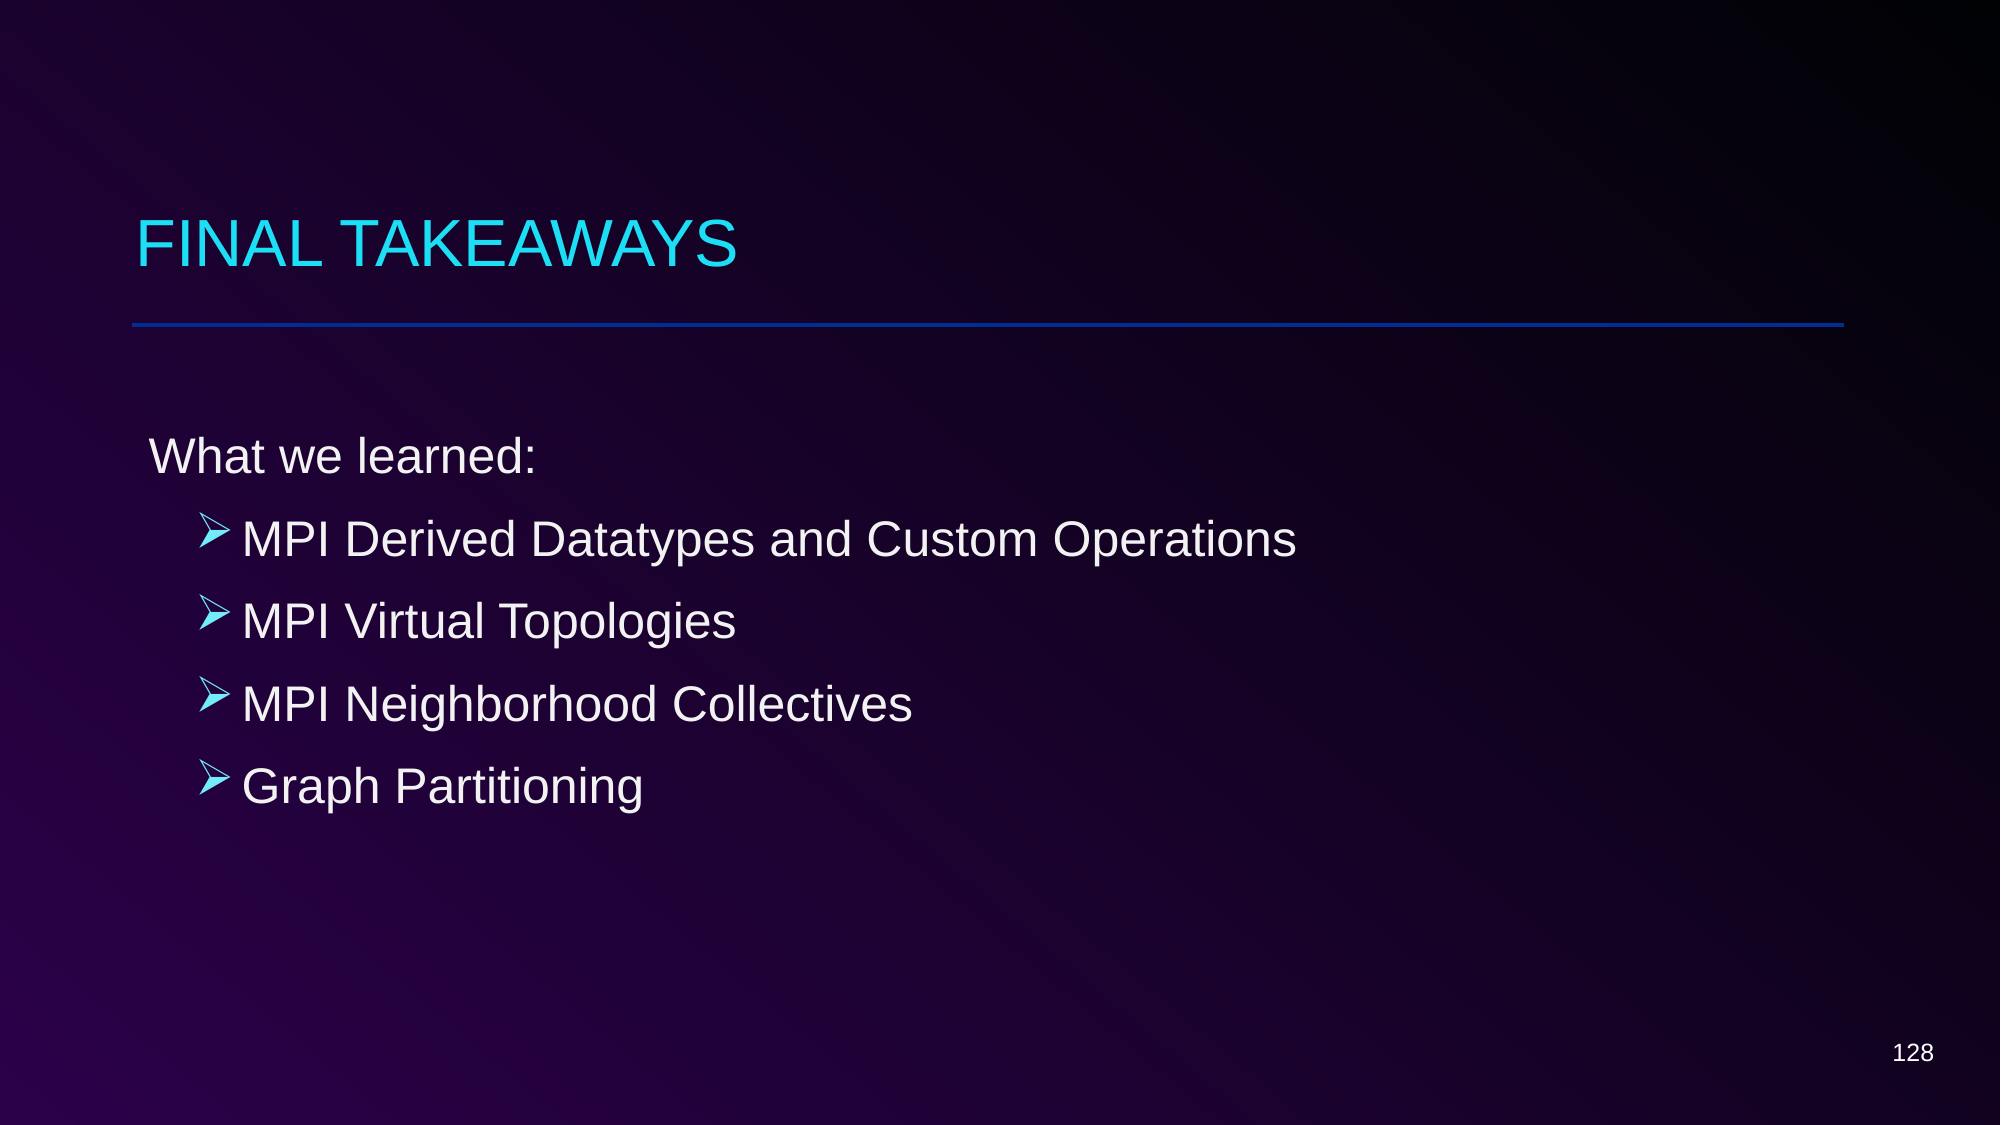

# FINAL TAKEAWAYS
What we learned:
MPI Derived Datatypes and Custom Operations
MPI Virtual Topologies
MPI Neighborhood Collectives
Graph Partitioning

128